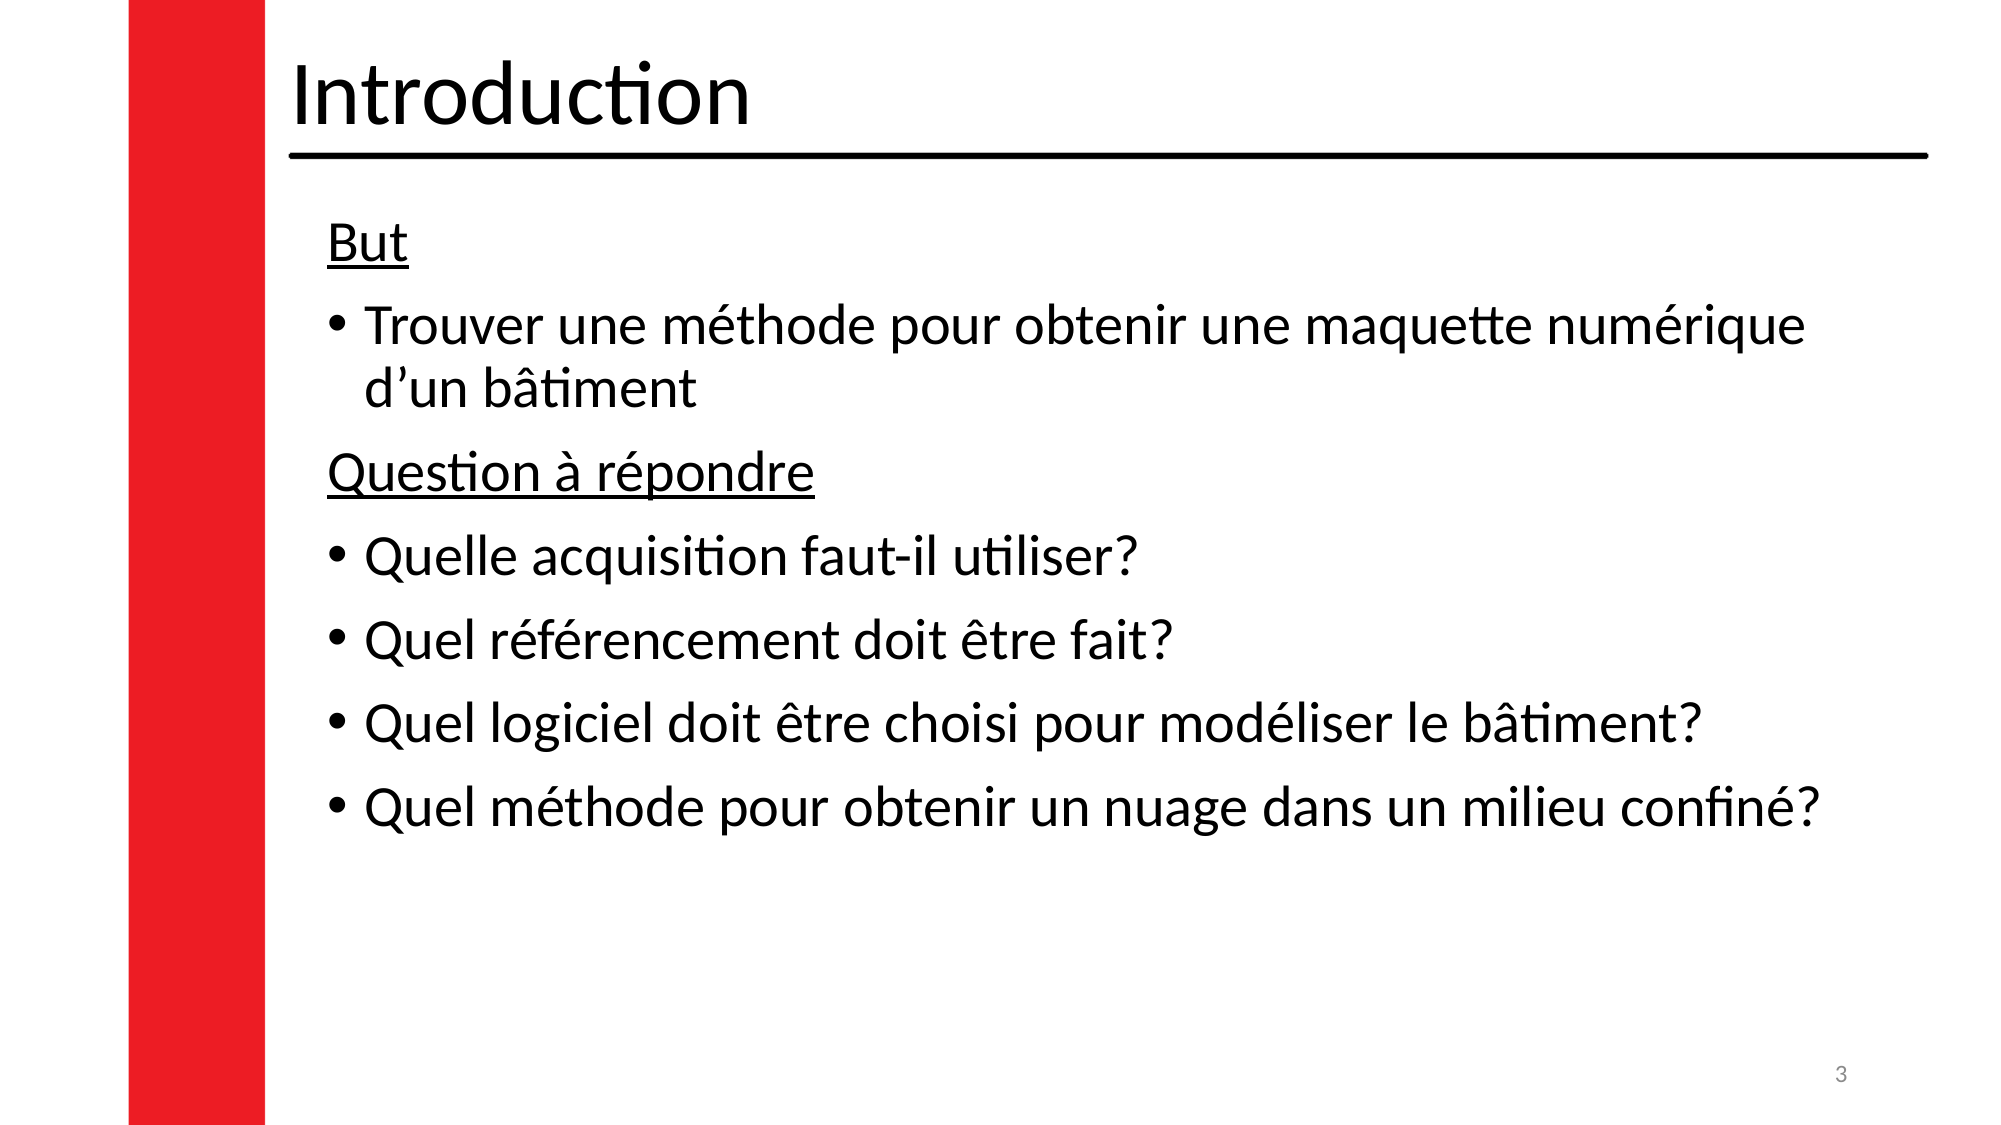

# Introduction
But
Trouver une méthode pour obtenir une maquette numérique d’un bâtiment
Question à répondre
Quelle acquisition faut-il utiliser?
Quel référencement doit être fait?
Quel logiciel doit être choisi pour modéliser le bâtiment?
Quel méthode pour obtenir un nuage dans un milieu confiné?
3